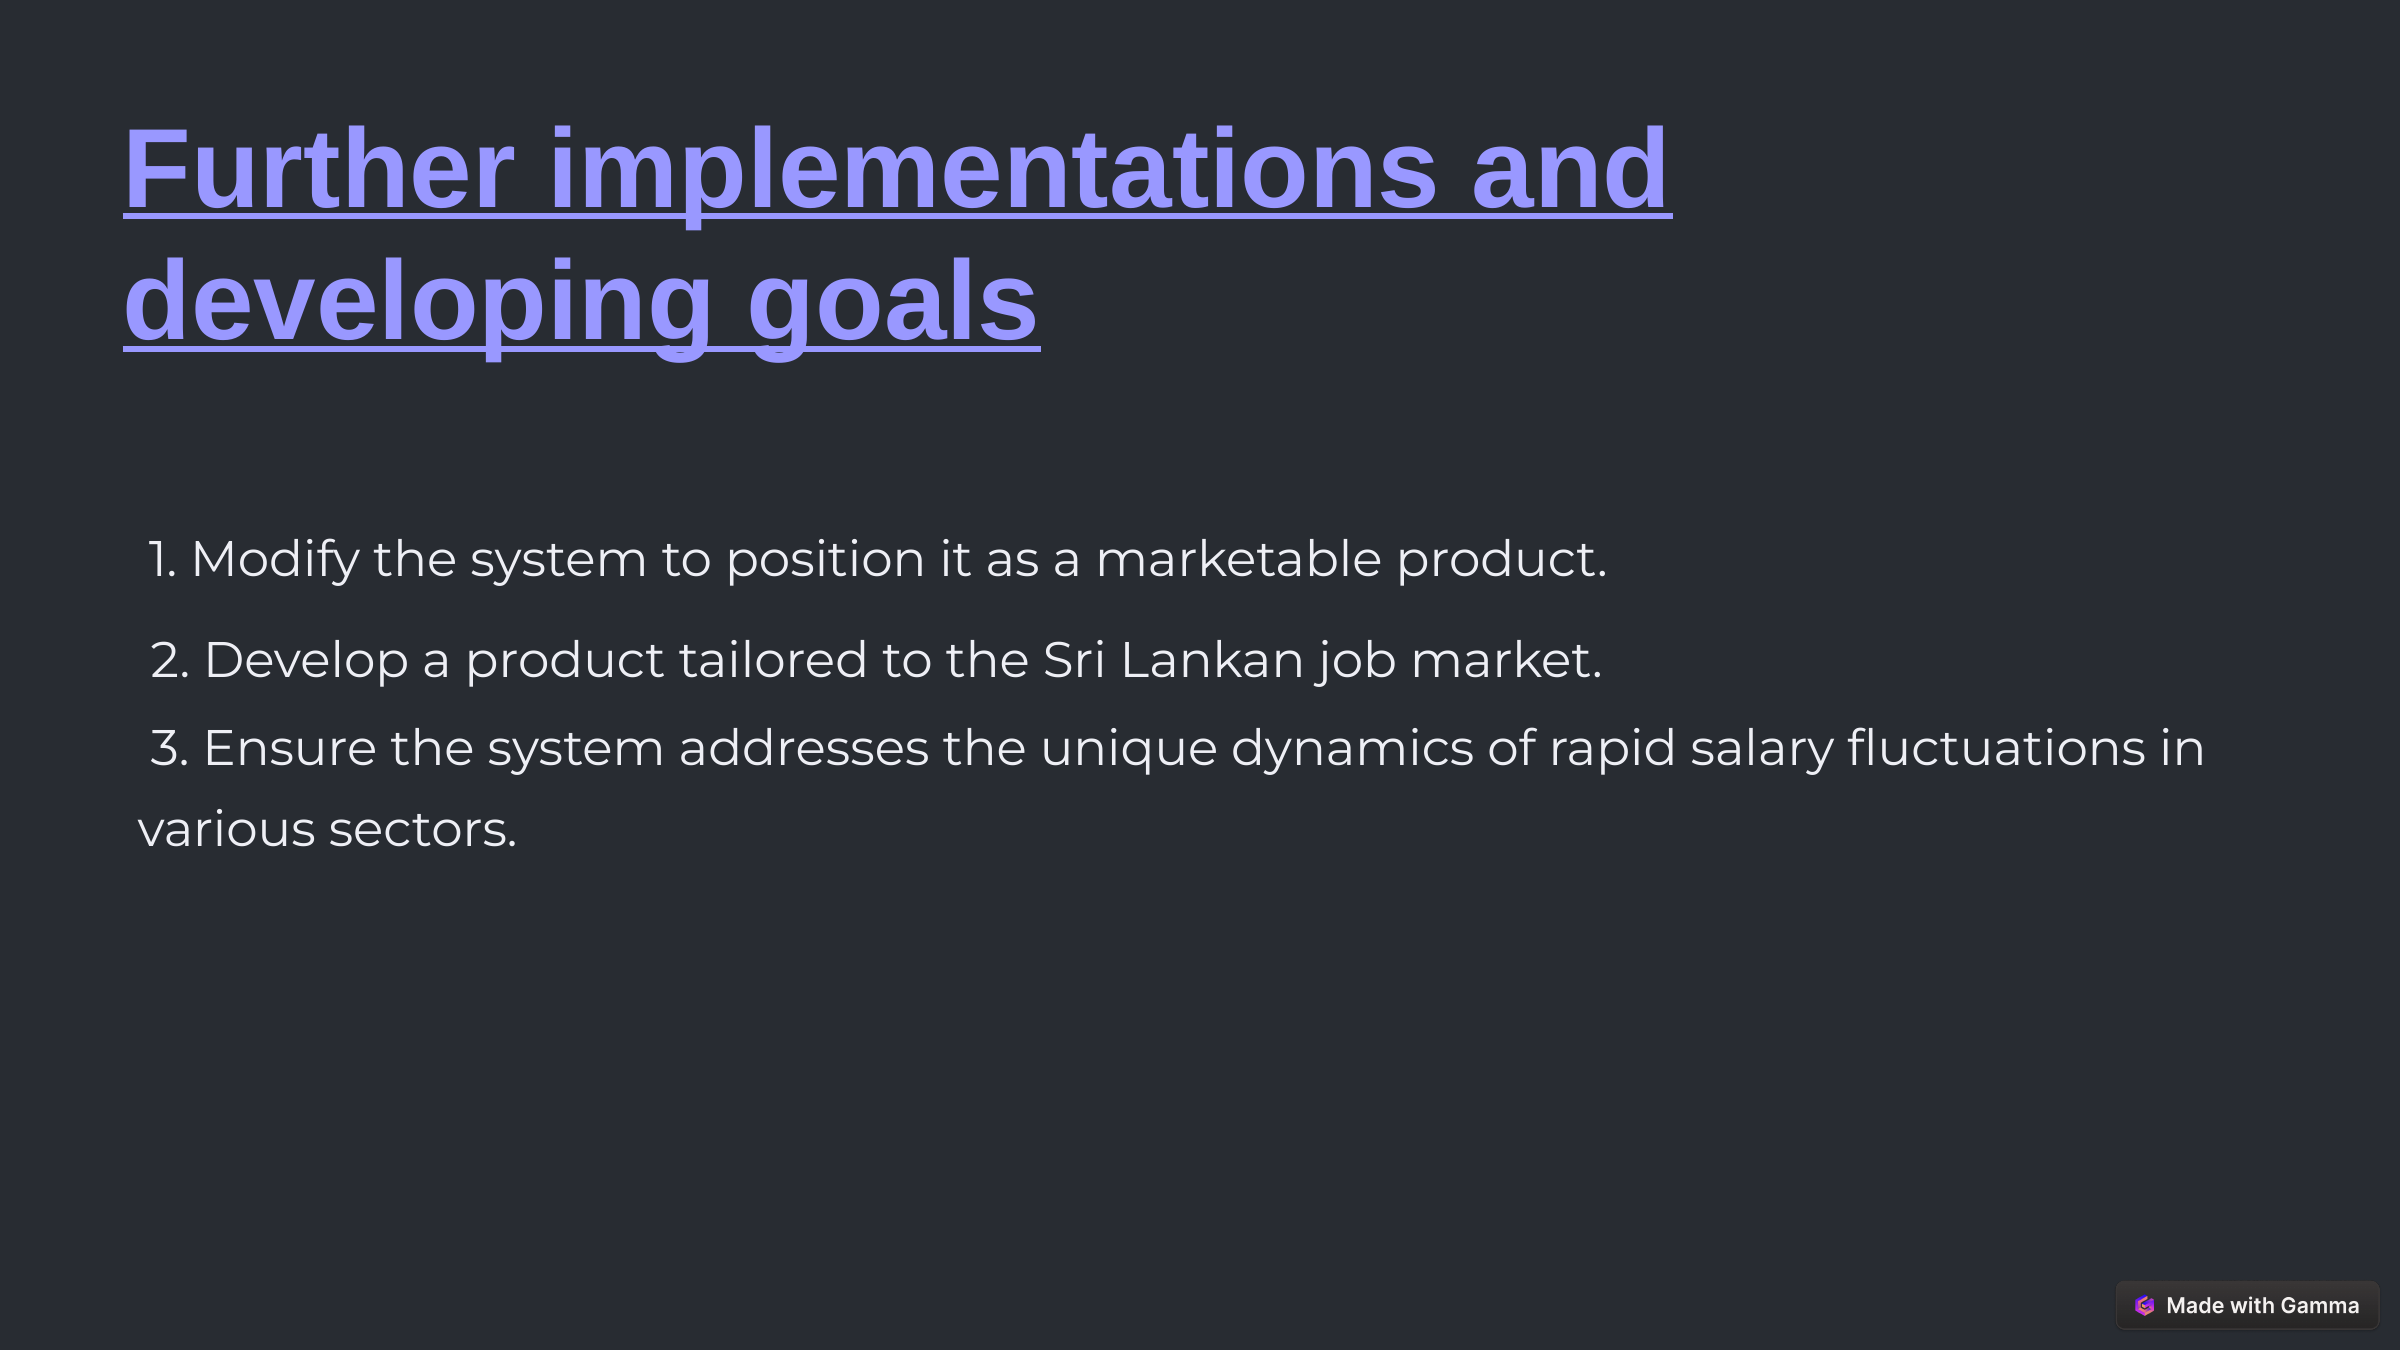

Further implementations and developing goals
  1. Modify the system to position it as a marketable product.
 2. Develop a product tailored to the Sri Lankan job market.
 3. Ensure the system addresses the unique dynamics of rapid salary fluctuations in various sectors.